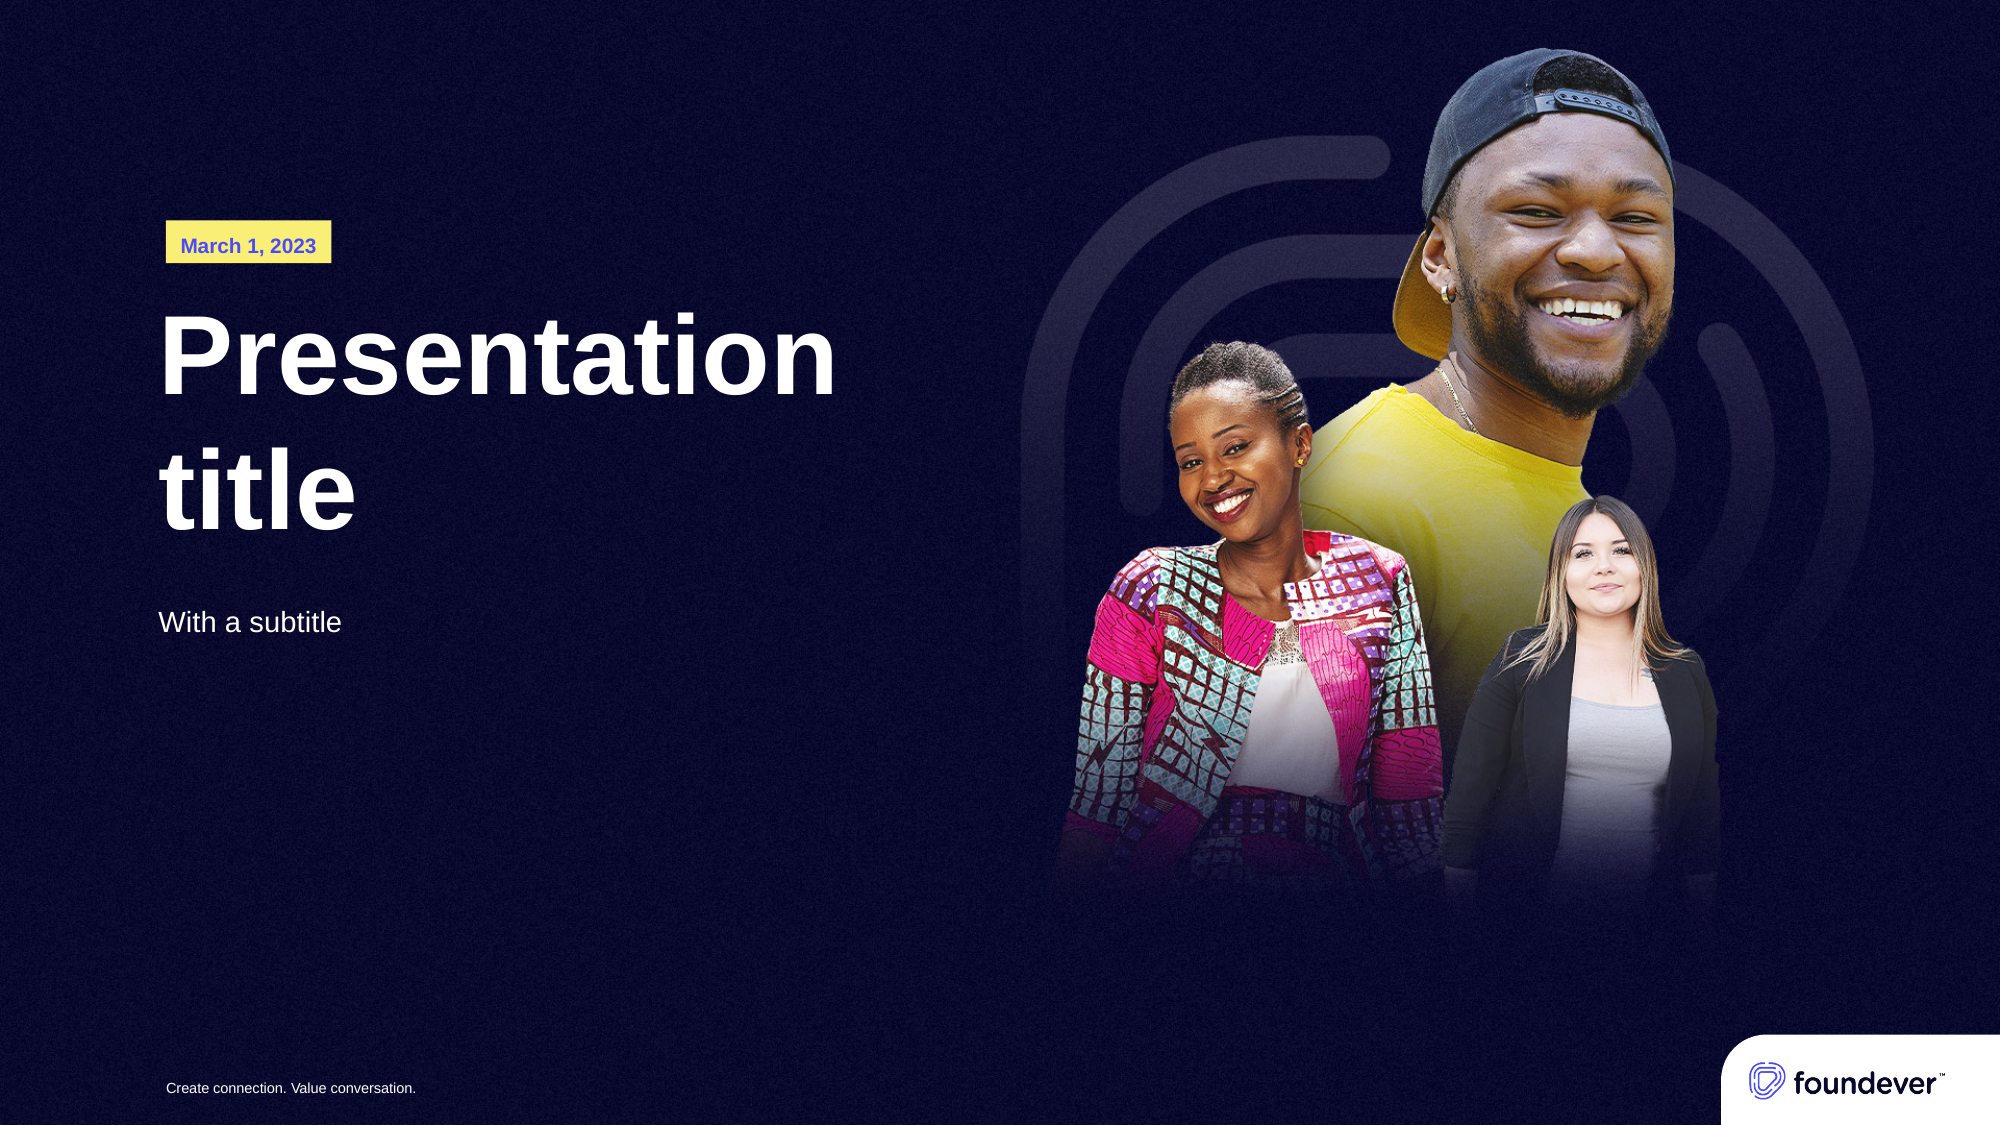

March 1, 2023
# Presentation title
With a subtitle